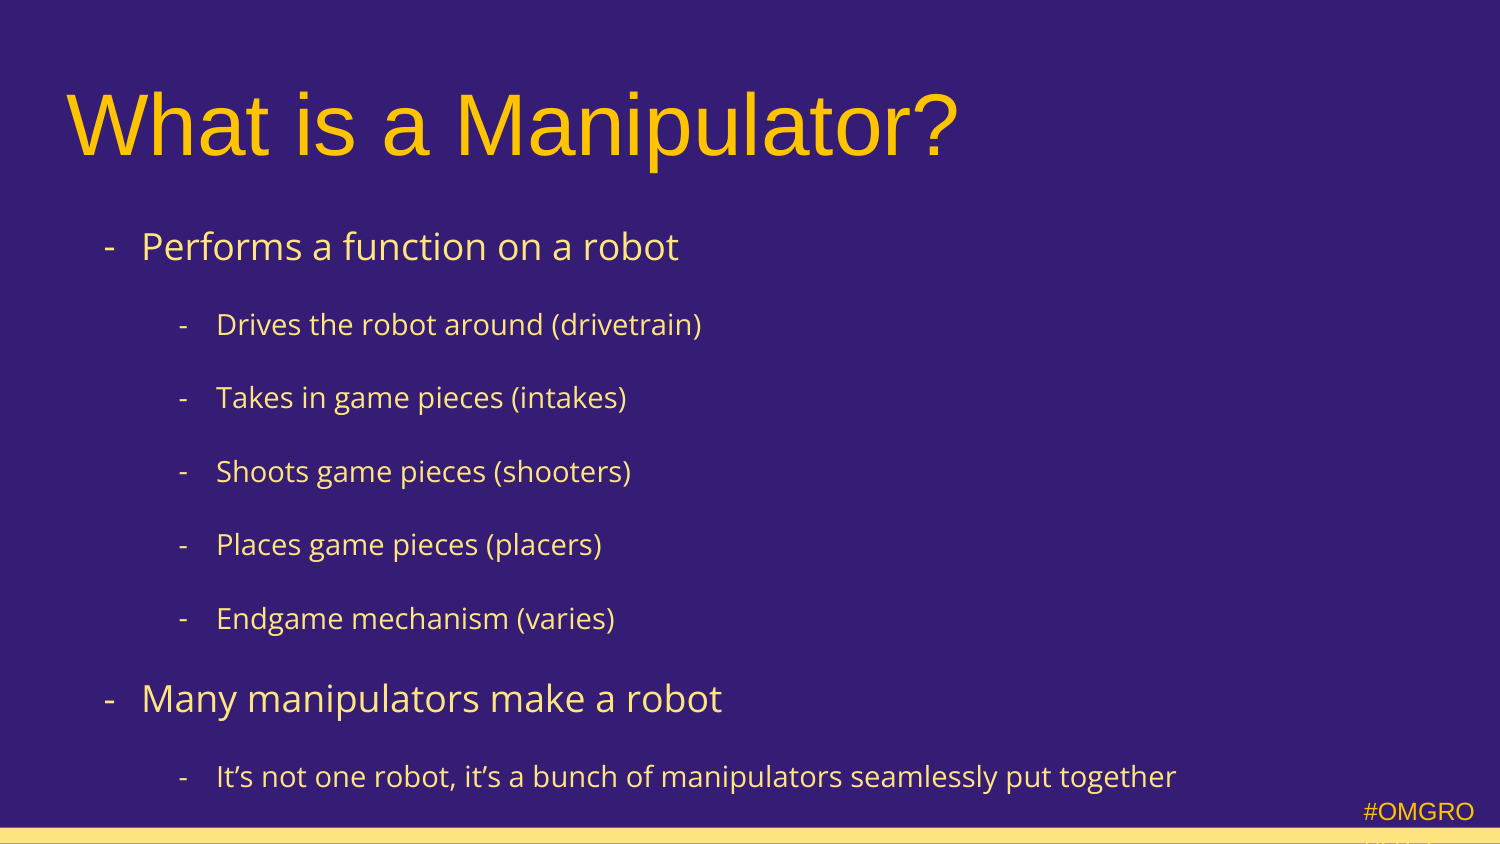

# What is a Manipulator?
Performs a function on a robot
Drives the robot around (drivetrain)
Takes in game pieces (intakes)
Shoots game pieces (shooters)
Places game pieces (placers)
Endgame mechanism (varies)
Many manipulators make a robot
It’s not one robot, it’s a bunch of manipulators seamlessly put together